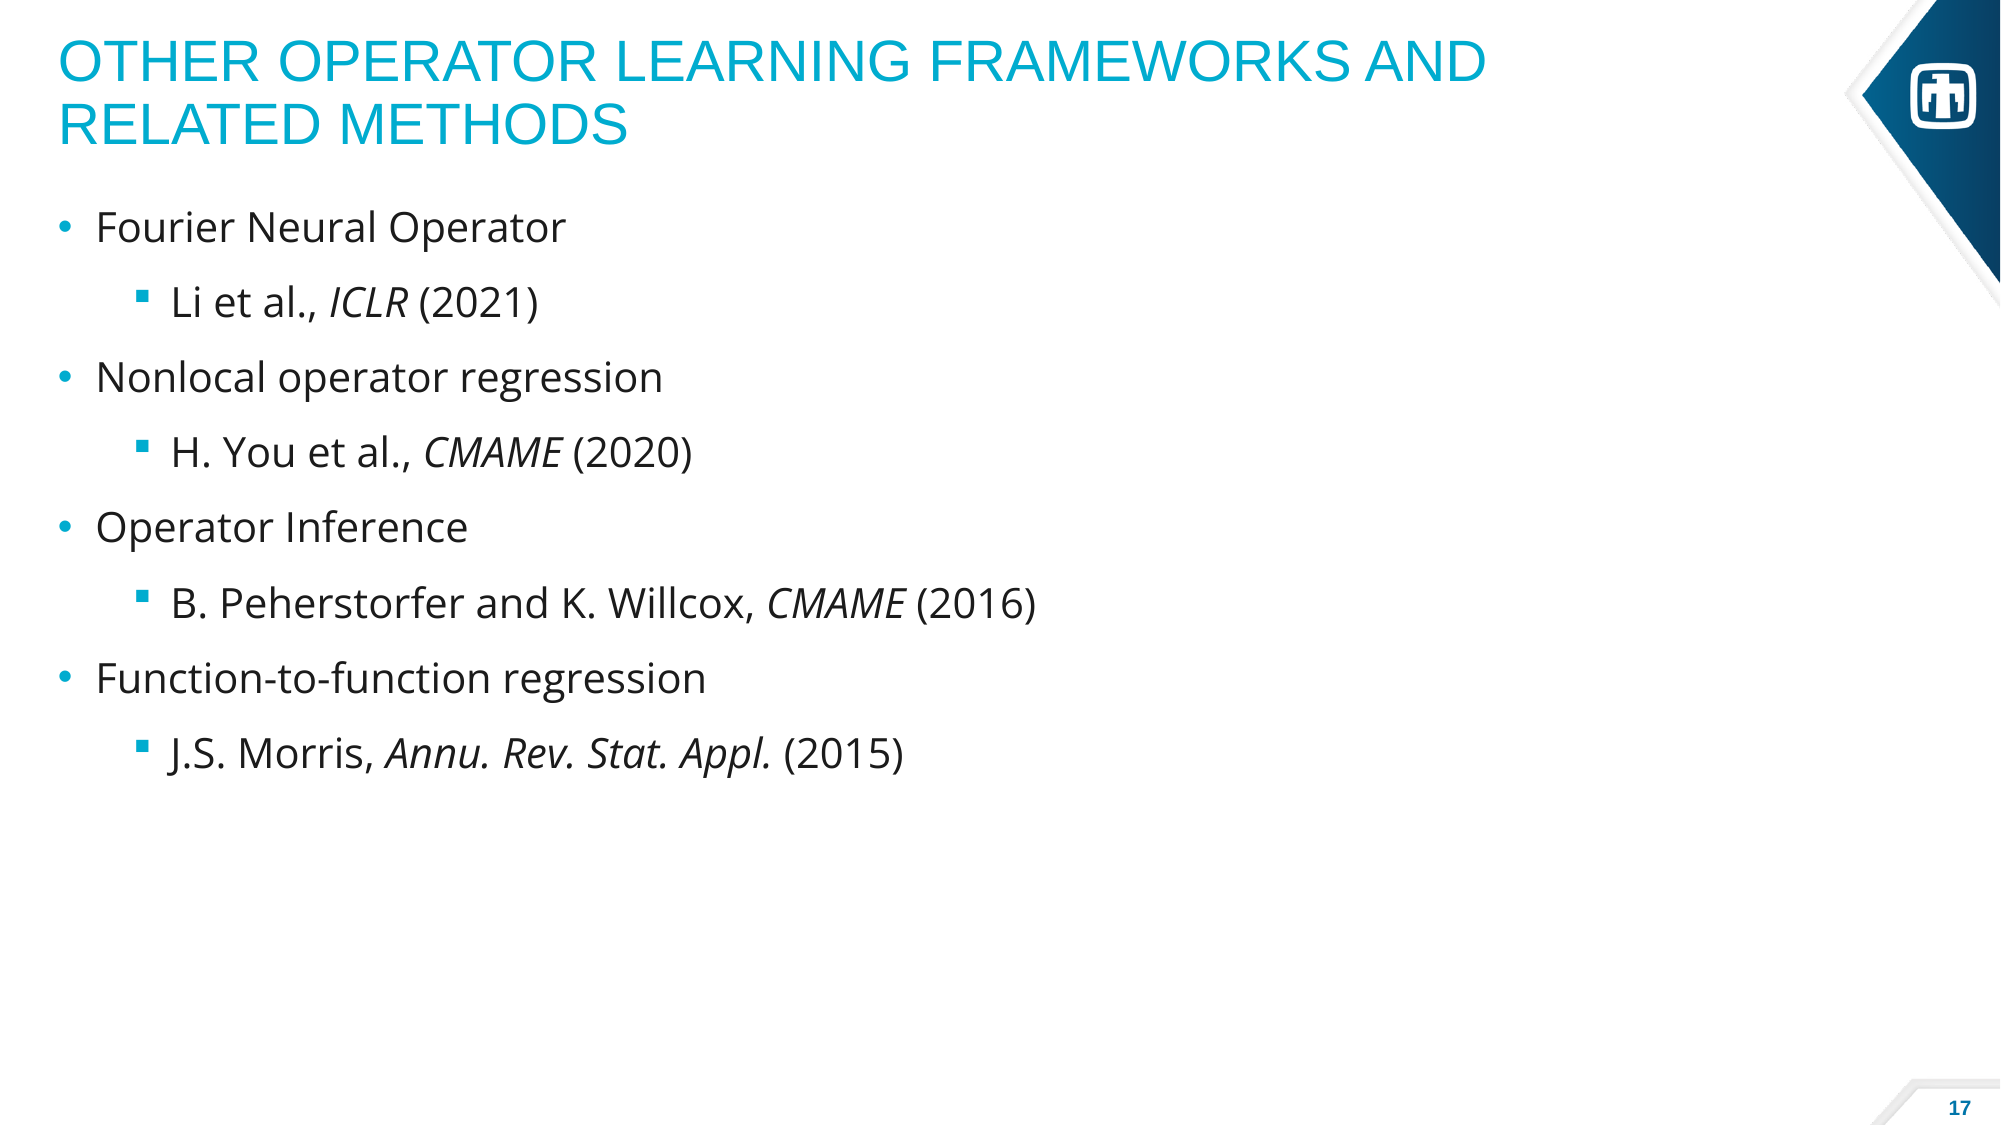

# Other operator learning frameworks and Related methods
Fourier Neural Operator
Li et al., ICLR (2021)
Nonlocal operator regression
H. You et al., CMAME (2020)
Operator Inference
B. Peherstorfer and K. Willcox, CMAME (2016)
Function-to-function regression
J.S. Morris, Annu. Rev. Stat. Appl. (2015)
17